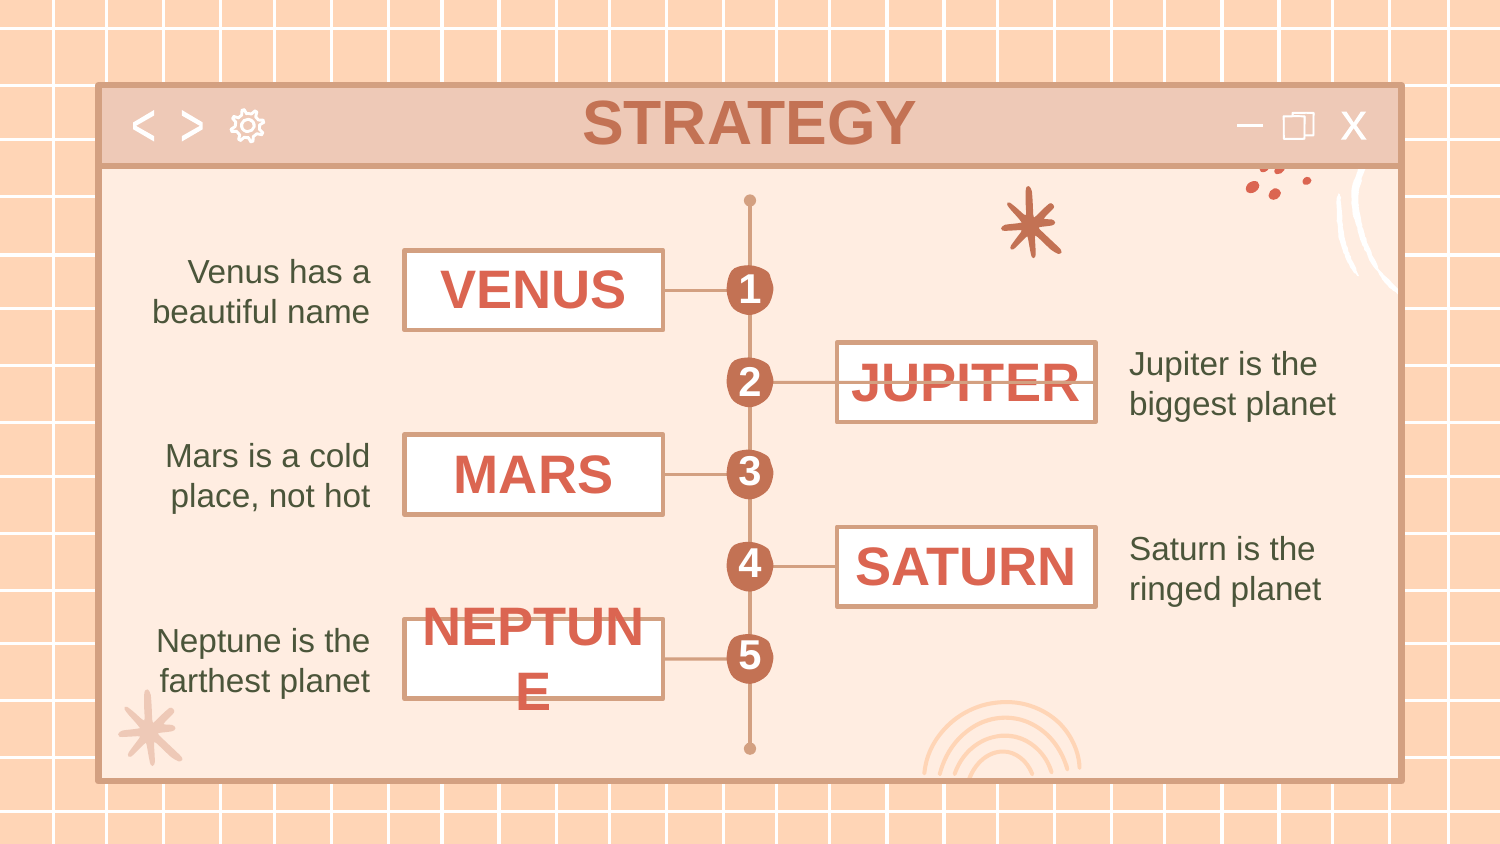

# STRATEGY

Venus has a beautiful name
VENUS
1
JUPITER
Jupiter is the biggest planet
2
Mars is a cold place, not hot
MARS
3
SATURN
Saturn is the ringed planet
4
Neptune is the farthest planet
NEPTUNE
5